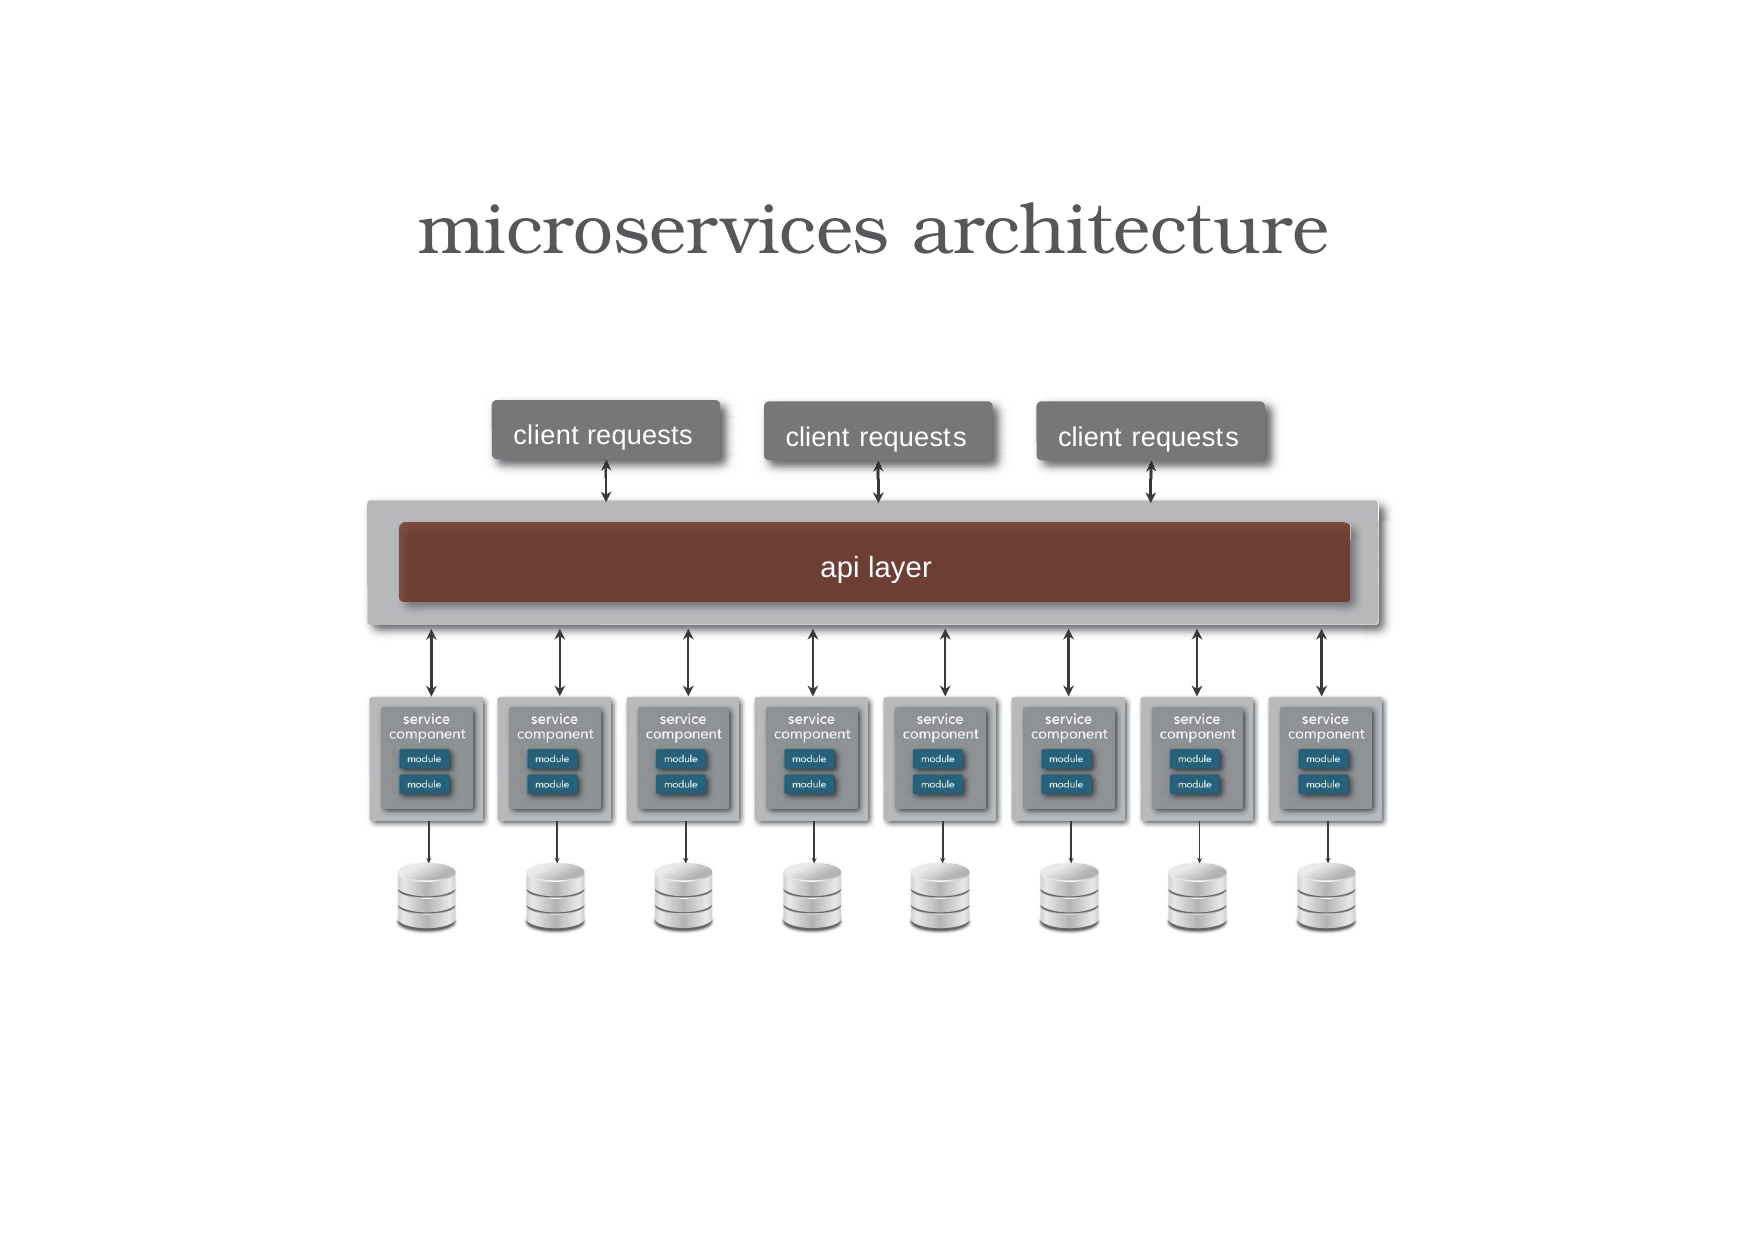

# microservices architecture

client requests
client requests
client requests

api layer